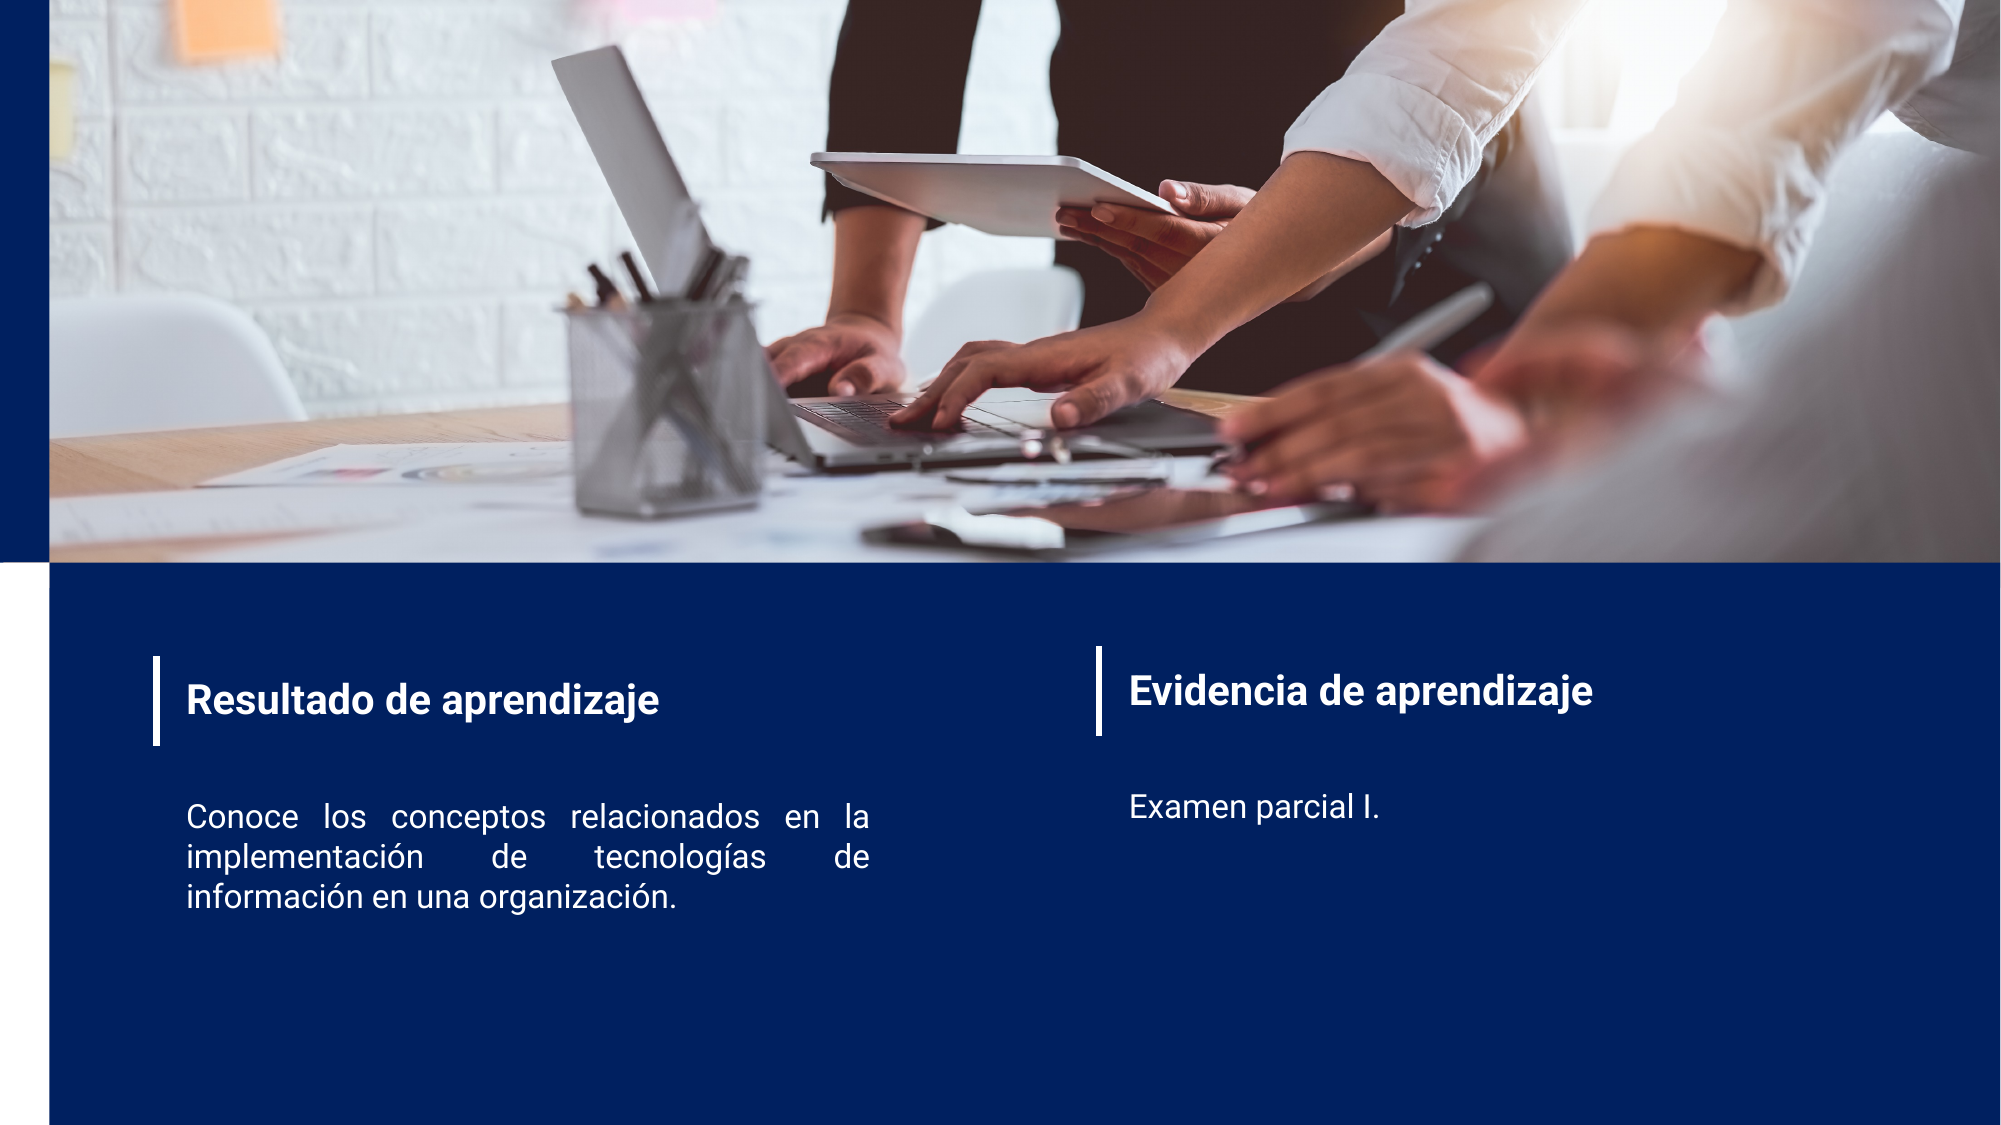

Evidencia de aprendizaje
Resultado de aprendizaje
Examen parcial I.
Conoce los conceptos relacionados en la implementación de tecnologías de información en una organización.